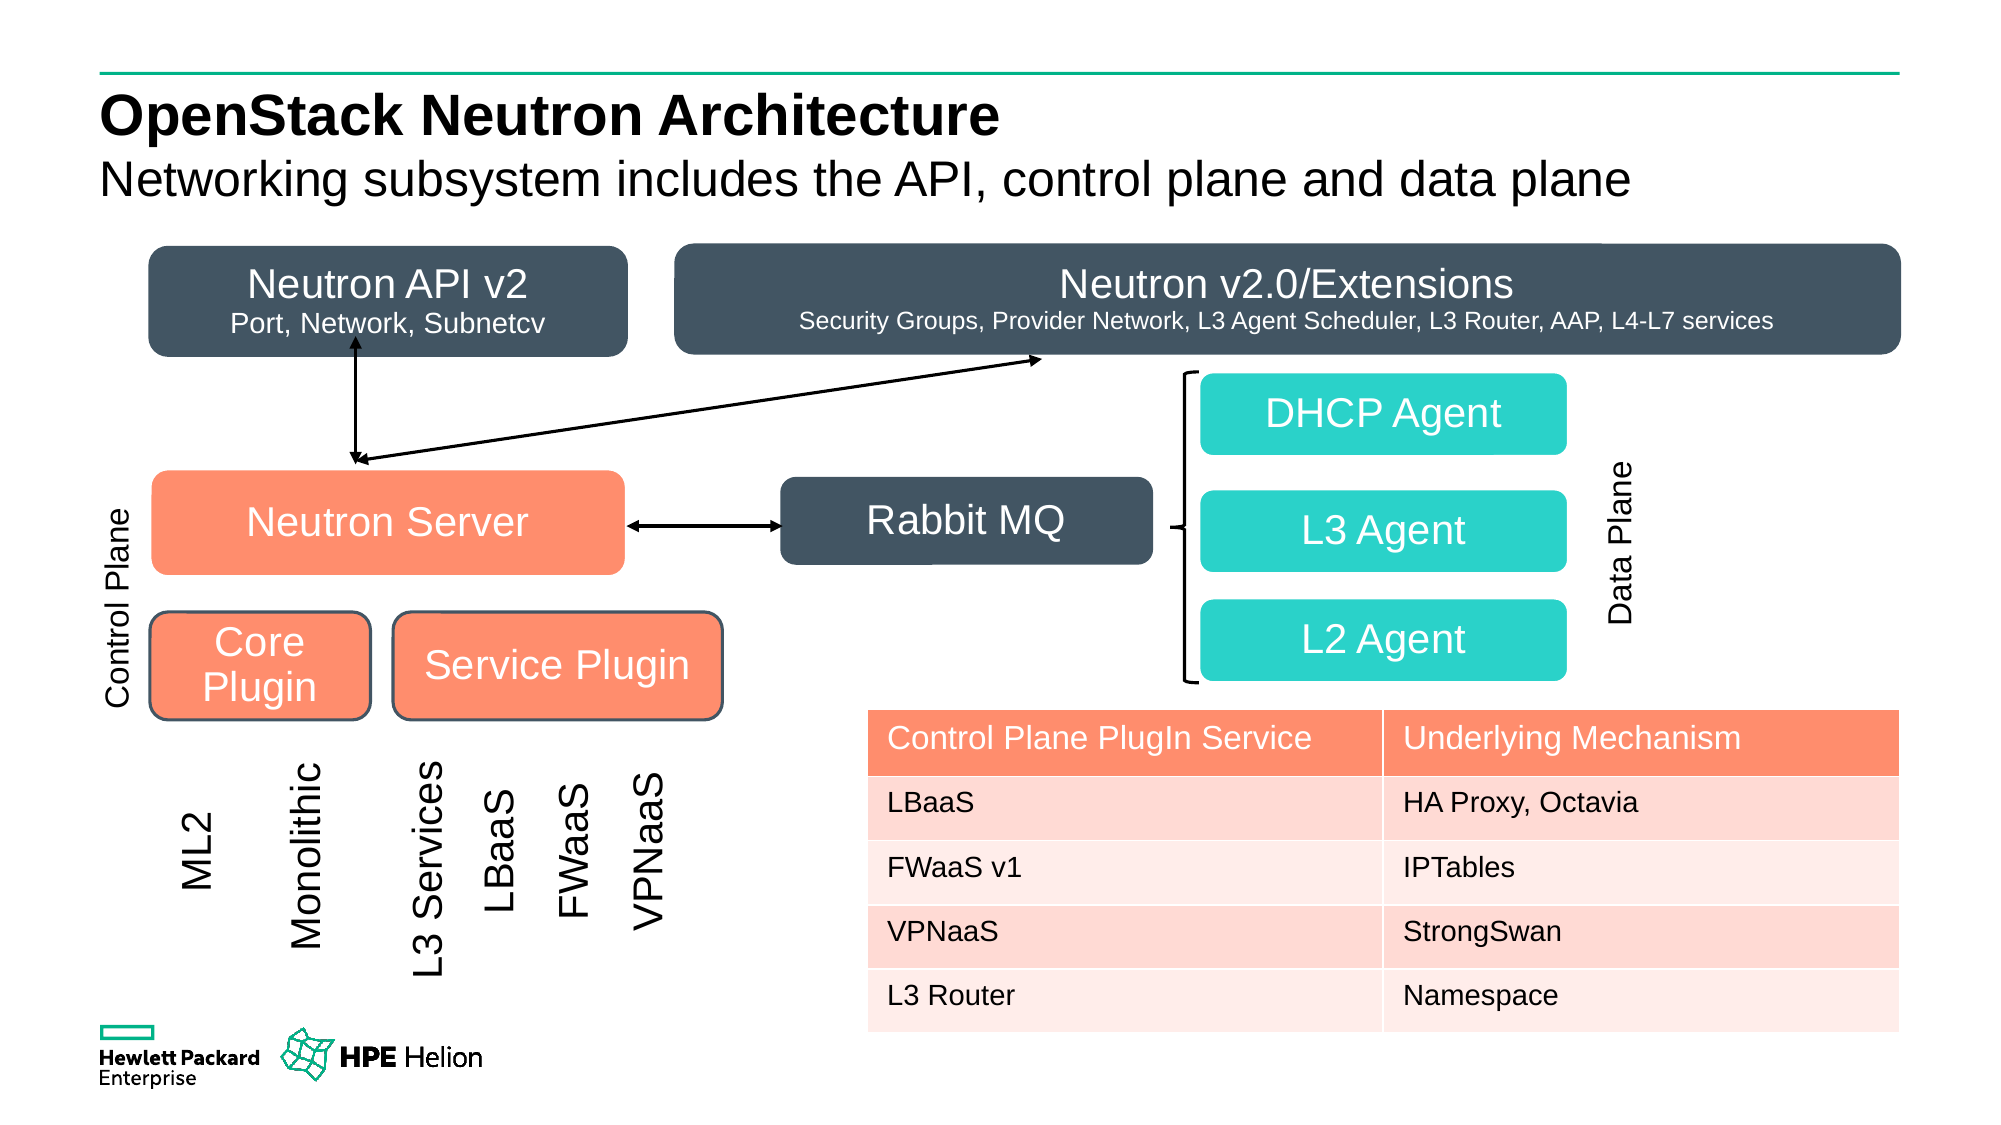

# OpenStack Neutron Architecture
Networking subsystem includes the API, control plane and data plane
Neutron v2.0/Extensions
Security Groups, Provider Network, L3 Agent Scheduler, L3 Router, AAP, L4-L7 services
Neutron API v2
Port, Network, Subnetcv
DHCP Agent

Data Plane
Control Plane
Neutron Server
Core Plugin
Service Plugin
ML2
LBaaS
FWaaS
VPNaaS
Monolithic
L3 Services
Rabbit MQ
L3 Agent
L2 Agent
| Control Plane PlugIn Service | Underlying Mechanism |
| --- | --- |
| LBaaS | HA Proxy, Octavia |
| FWaaS v1 | IPTables |
| VPNaaS | StrongSwan |
| L3 Router | Namespace |